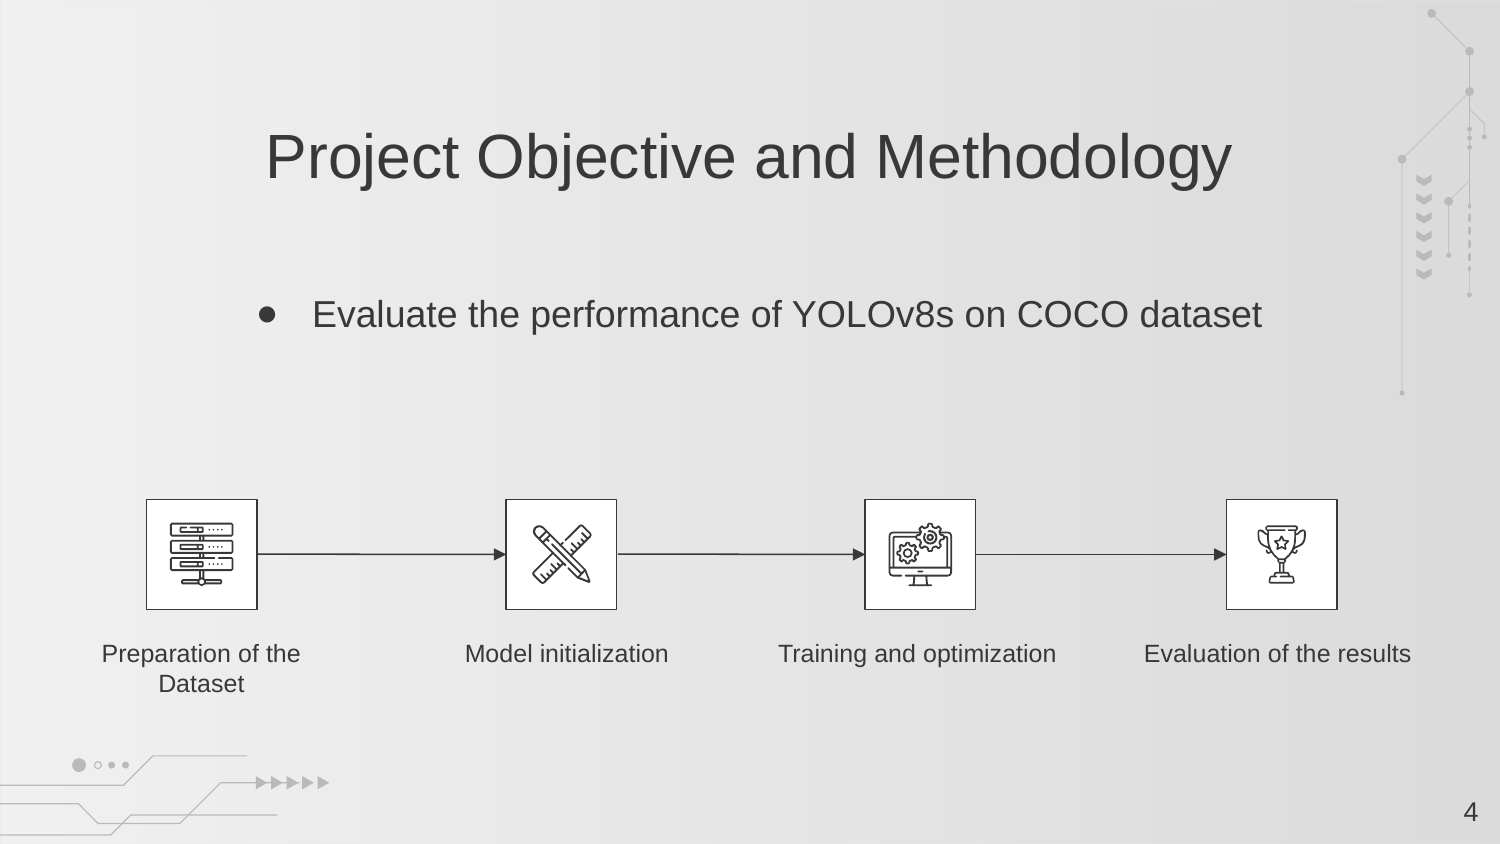

# Project Objective and Methodology
Evaluate the performance of YOLOv8s on COCO dataset

Preparation of the Dataset
Training and optimization
Model initialization

Evaluation of the results
4